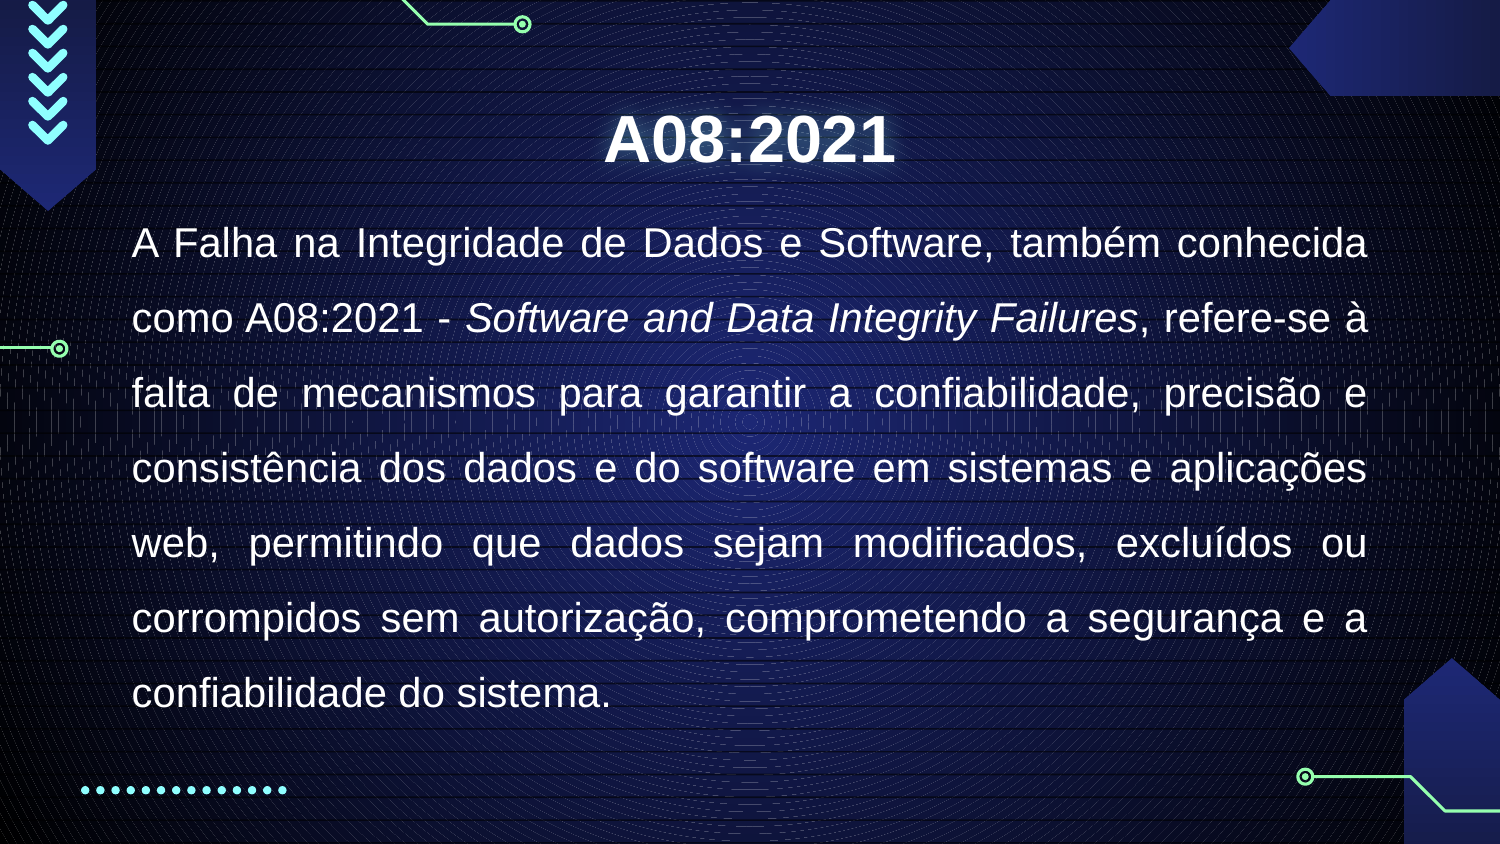

# A08:2021
A Falha na Integridade de Dados e Software, também conhecida como A08:2021 - Software and Data Integrity Failures, refere-se à falta de mecanismos para garantir a confiabilidade, precisão e consistência dos dados e do software em sistemas e aplicações web, permitindo que dados sejam modificados, excluídos ou corrompidos sem autorização, comprometendo a segurança e a confiabilidade do sistema.